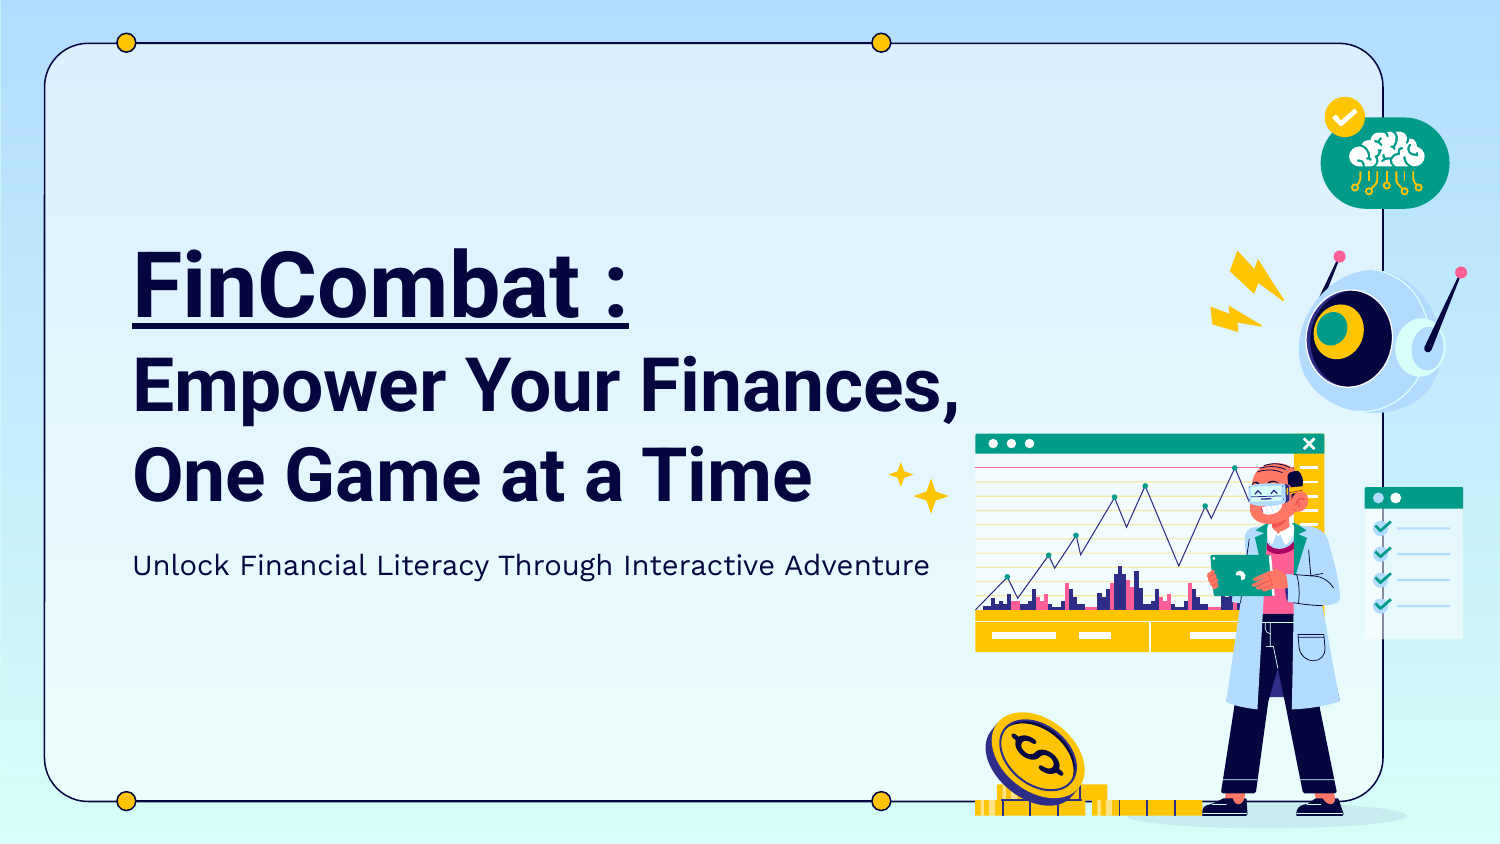

# FinCombat : Empower Your Finances, One Game at a Time
Unlock Financial Literacy Through Interactive Adventure